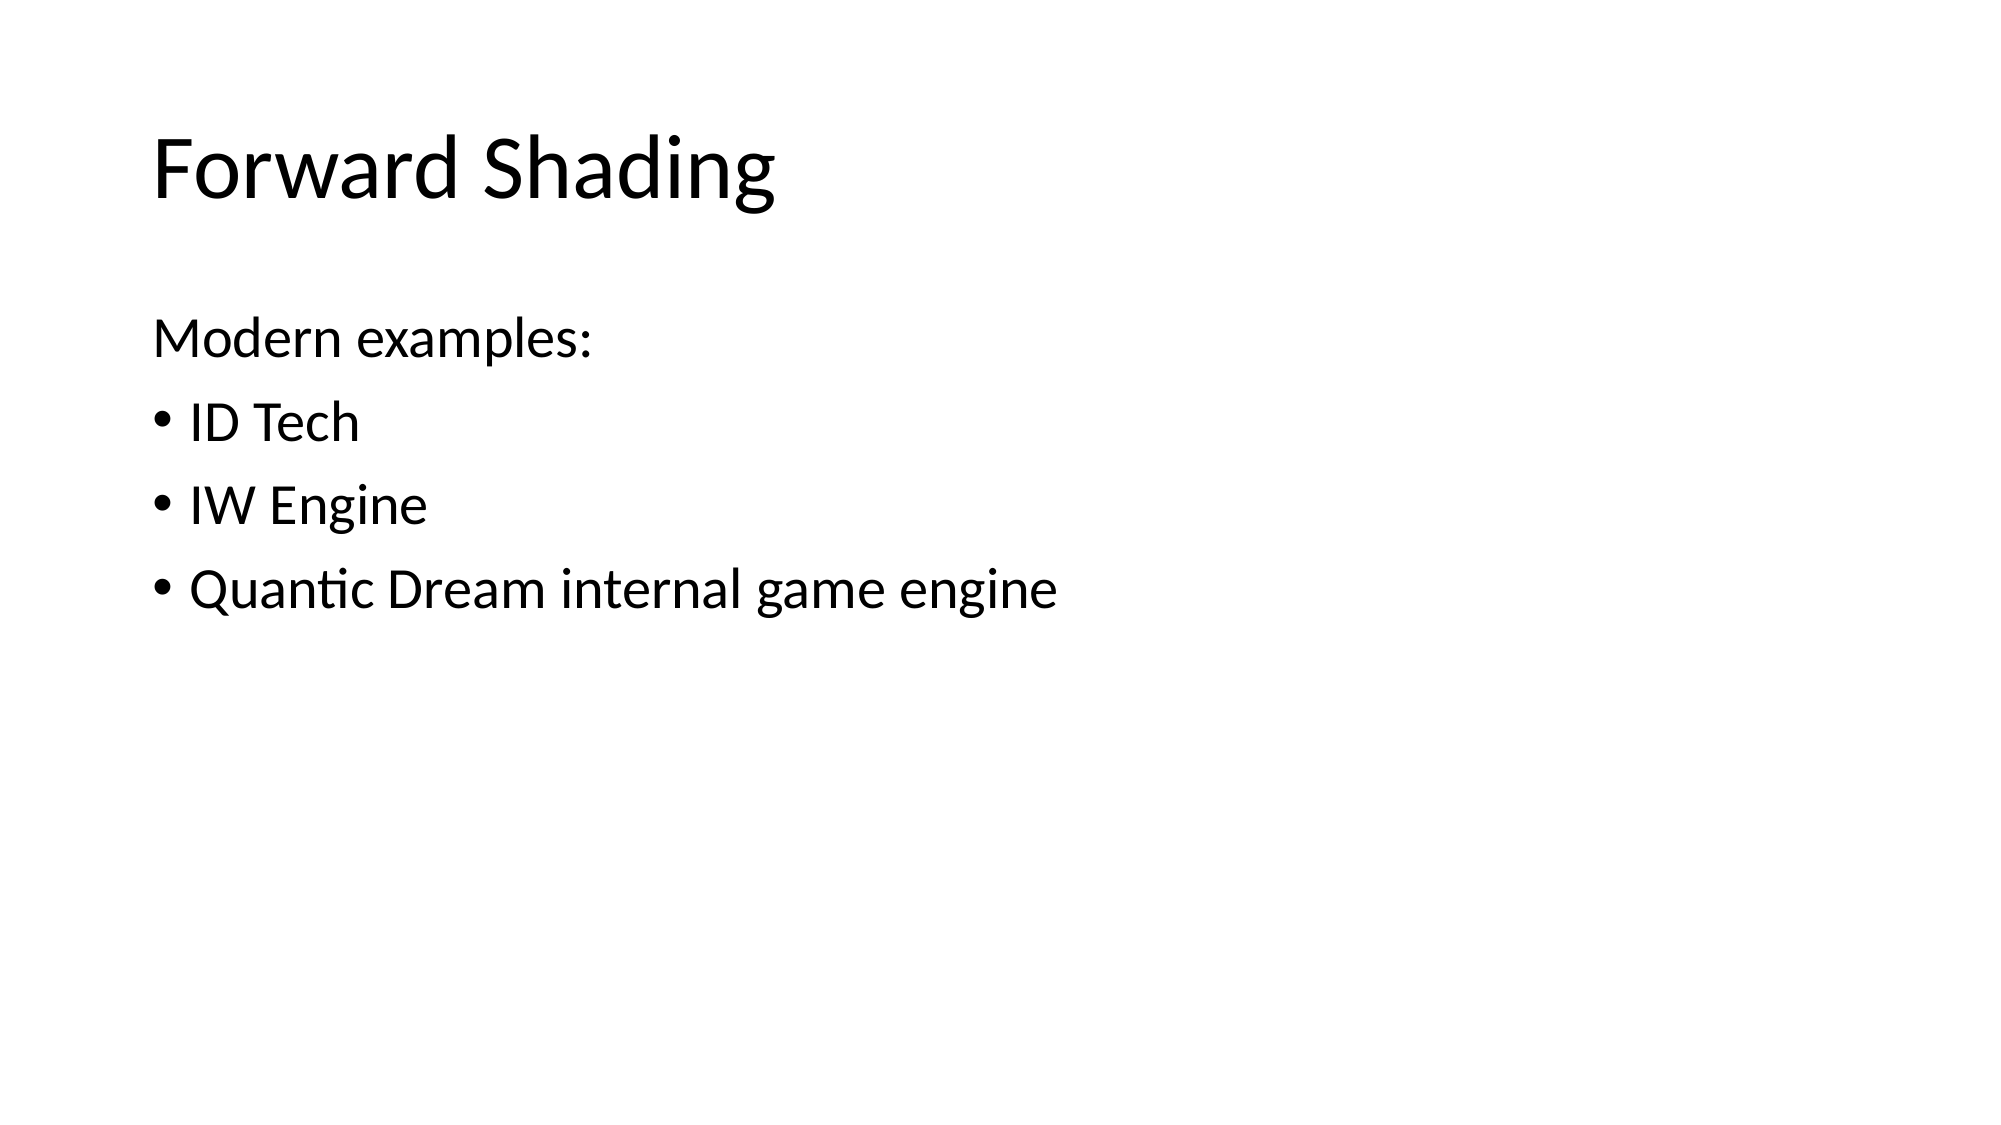

# Forward Shading
Modern examples:
ID Tech
IW Engine
Quantic Dream internal game engine